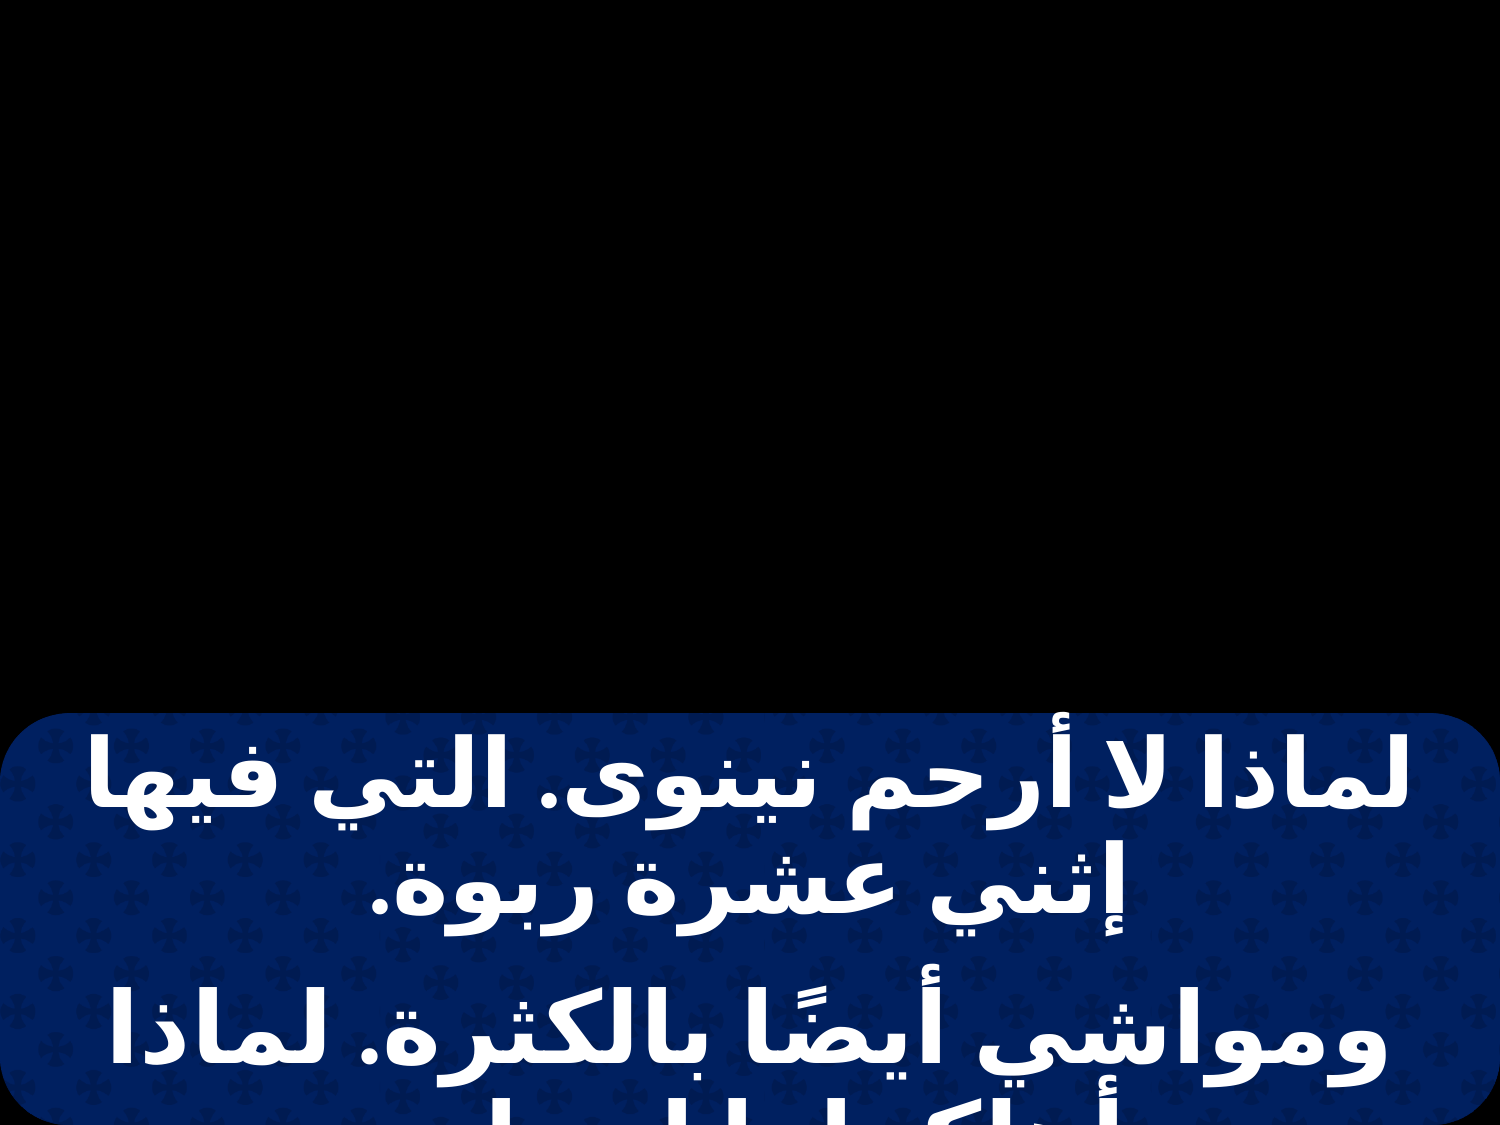

| لماذا لا أرحم نينوى. التي فيها إثني عشرة ربوة. |
| --- |
|  |
| ومواشي أيضًا بالكثرة. لماذا أهلكها يا إنسان. |